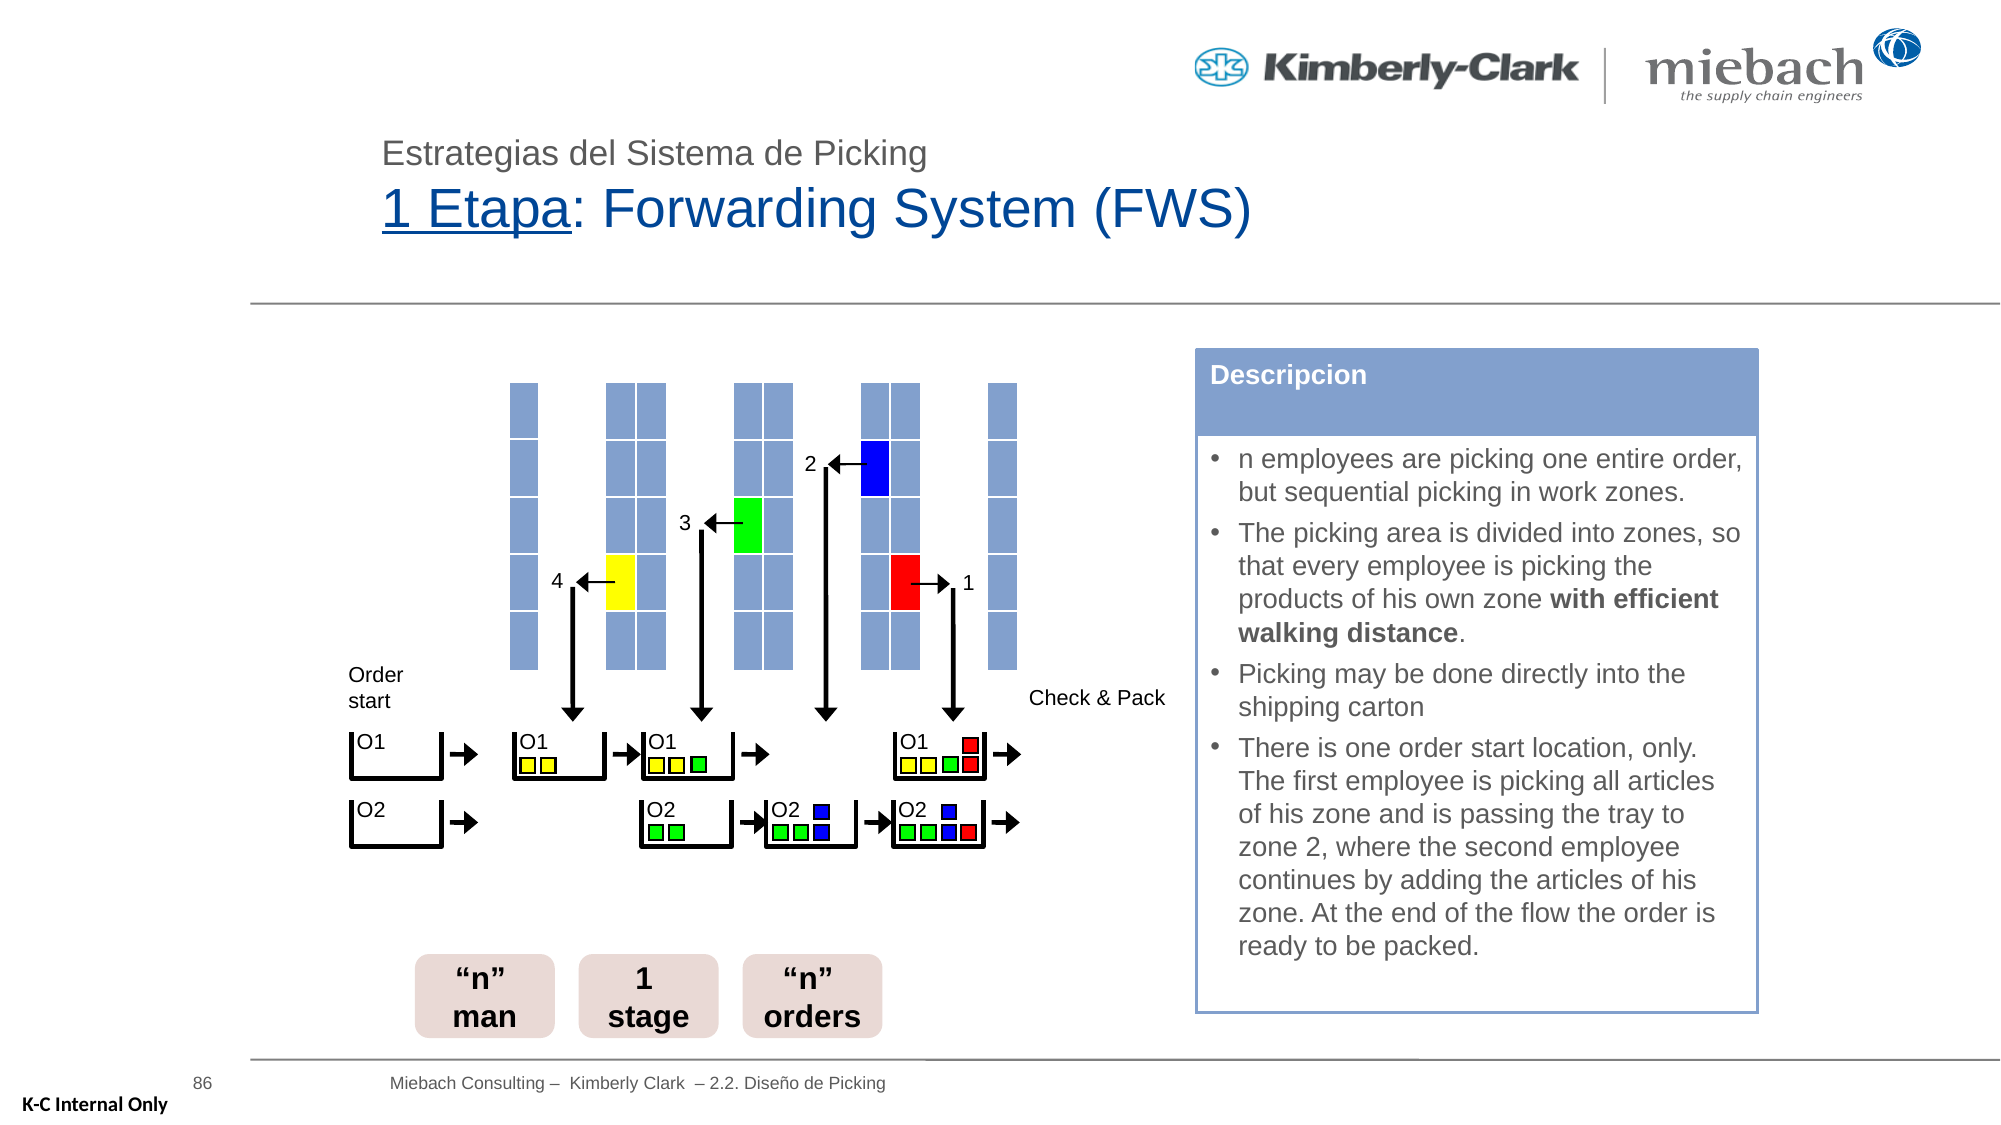

# Estrategias del Sistema de Picking 1 Etapa: Forwarding System (FWS)
Descripcion
n employees are picking one entire order, but sequential picking in work zones.
The picking area is divided into zones, so that every employee is picking the products of his own zone with efficient walking distance.
Picking may be done directly into the shipping carton
There is one order start location, only. The first employee is picking all articles of his zone and is passing the tray to zone 2, where the second employee continues by adding the articles of his zone. At the end of the flow the order is ready to be packed.

2

3

4

1

Order
start
Check & Pack

O1

O1

O1

O1

O2

O2

O2

O2

“n”
man
1
stage
“n”
orders
Miebach Consulting –  Kimberly Clark  – 2.2. Diseño de Picking